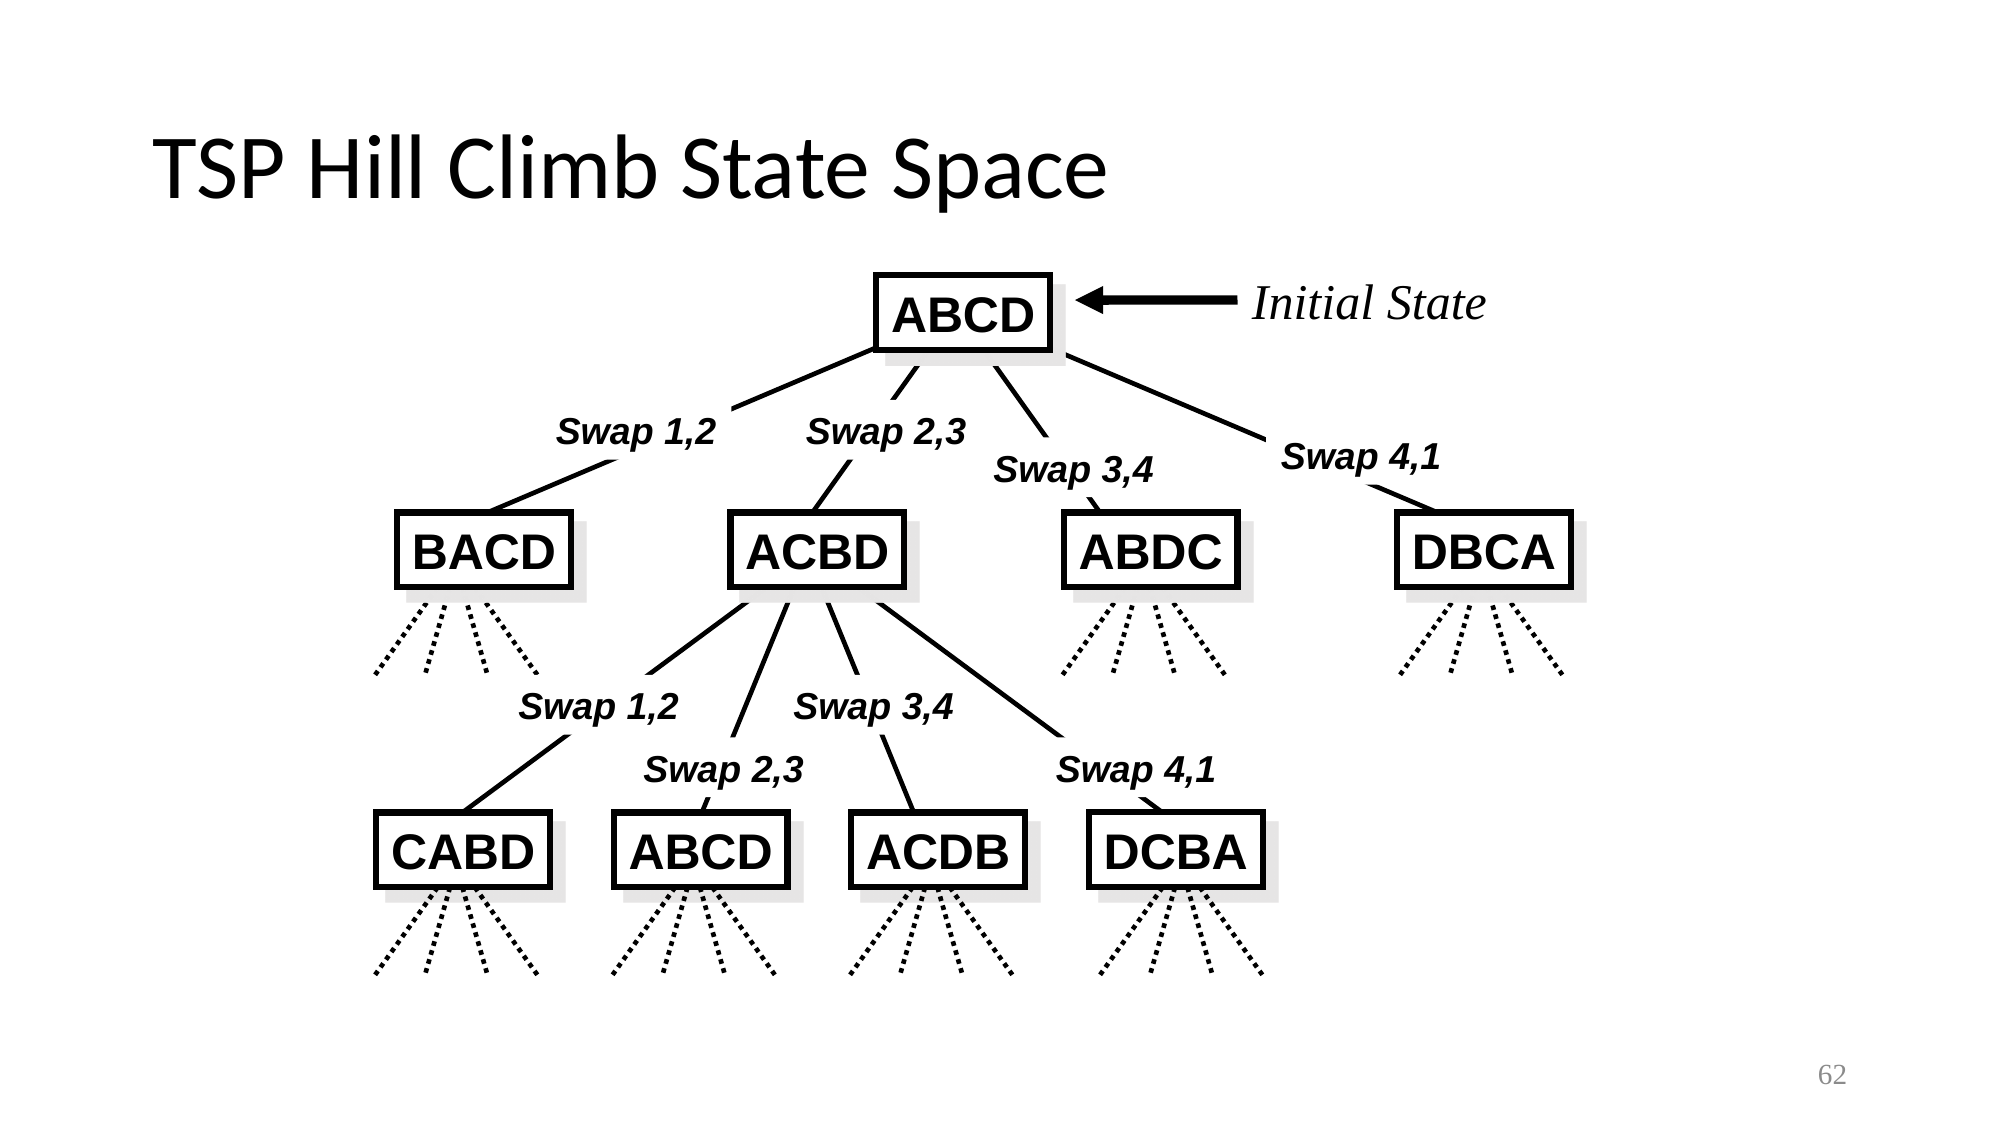

# TSP Hill Climb State Space
Initial State
ABCD

Swap 1,2
Swap 2,3
Swap 4,1
Swap 3,4
BACD
ACBD
ABDC
DBCA

Swap 1,2
Swap 3,4
Swap 2,3
Swap 4,1
DCBA
CABD
ABCD
ACDB

62